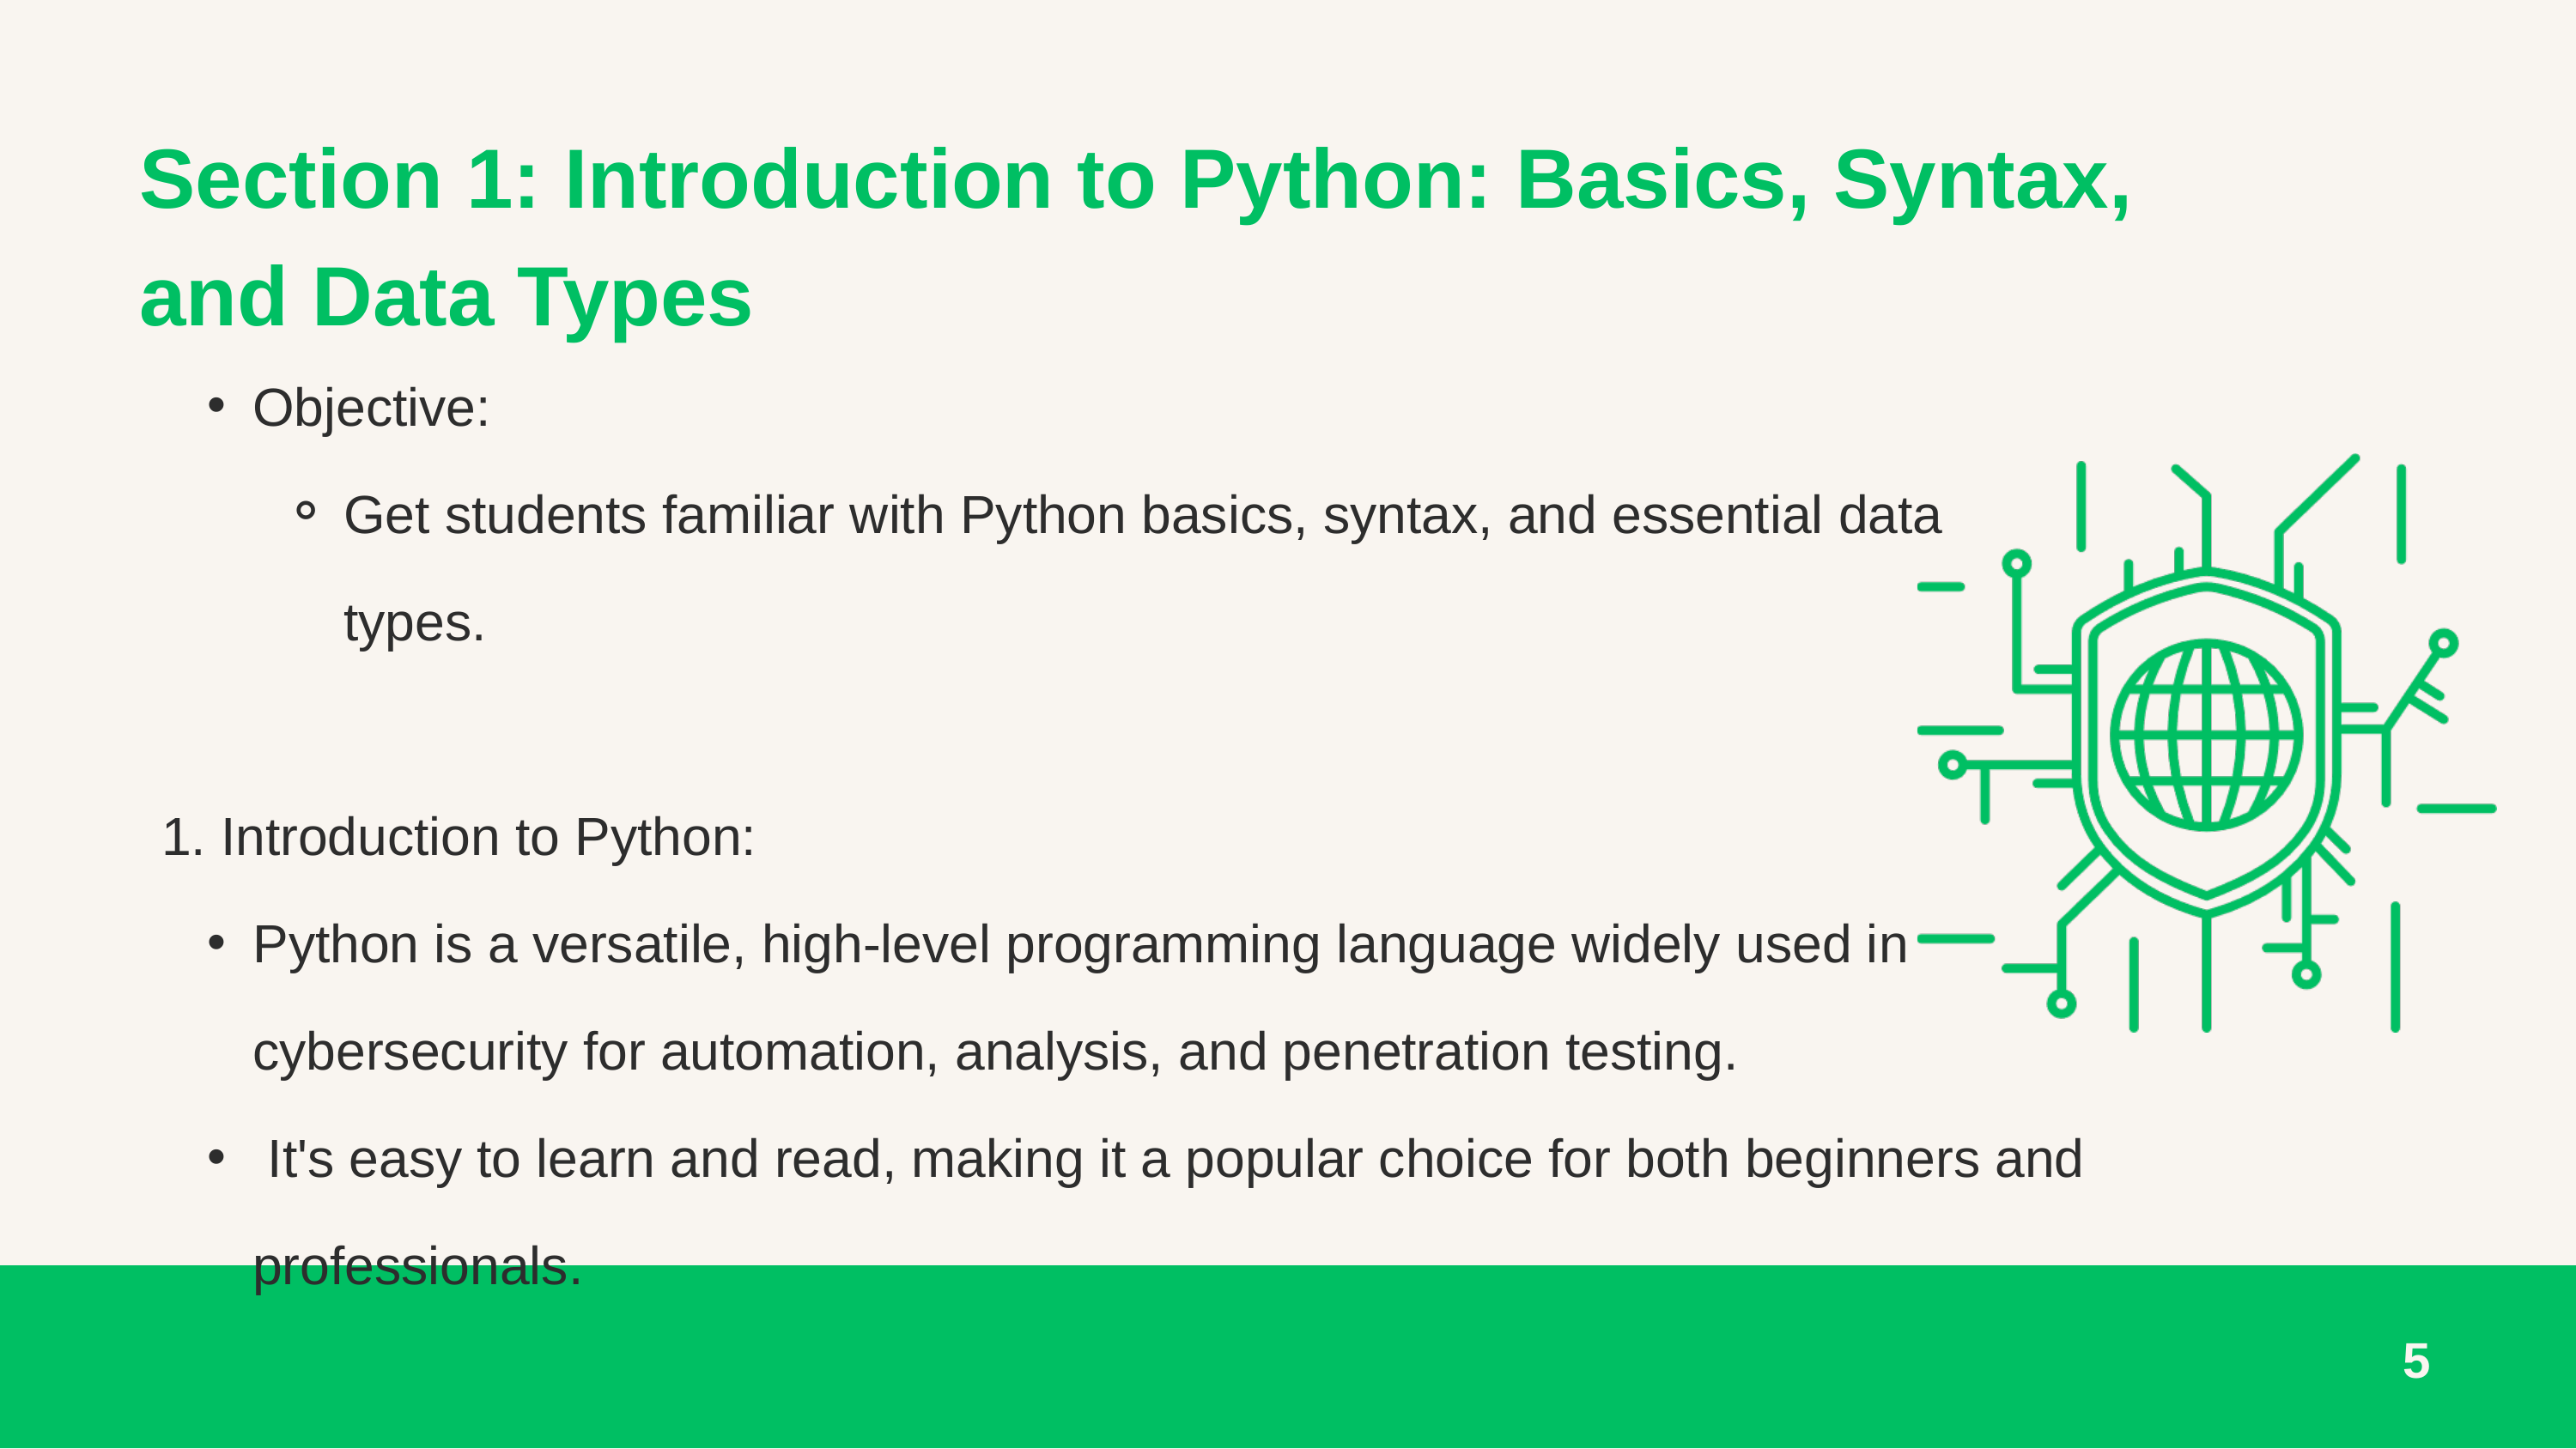

Section 1: Introduction to Python: Basics, Syntax, and Data Types
Objective:
Get students familiar with Python basics, syntax, and essential data types.

1. Introduction to Python:
Python is a versatile, high-level programming language widely used in cybersecurity for automation, analysis, and penetration testing.
 It's easy to learn and read, making it a popular choice for both beginners and professionals.

5